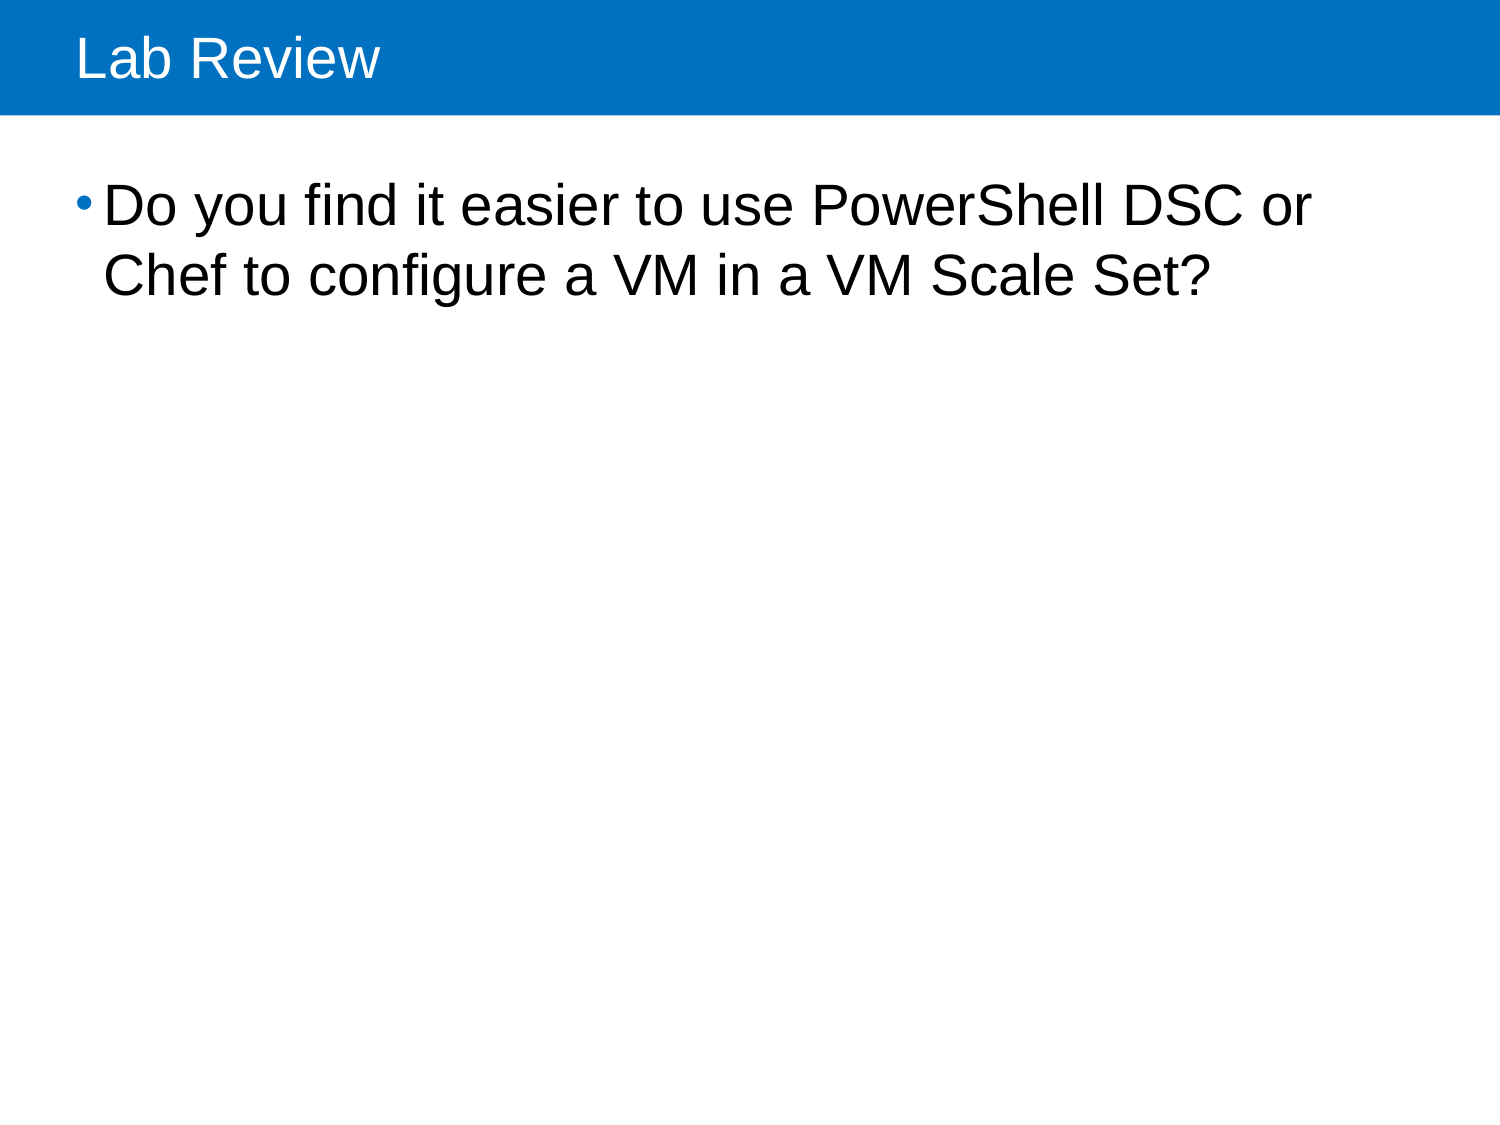

# Lab Review
Do you find it easier to use PowerShell DSC or Chef to configure a VM in a VM Scale Set?